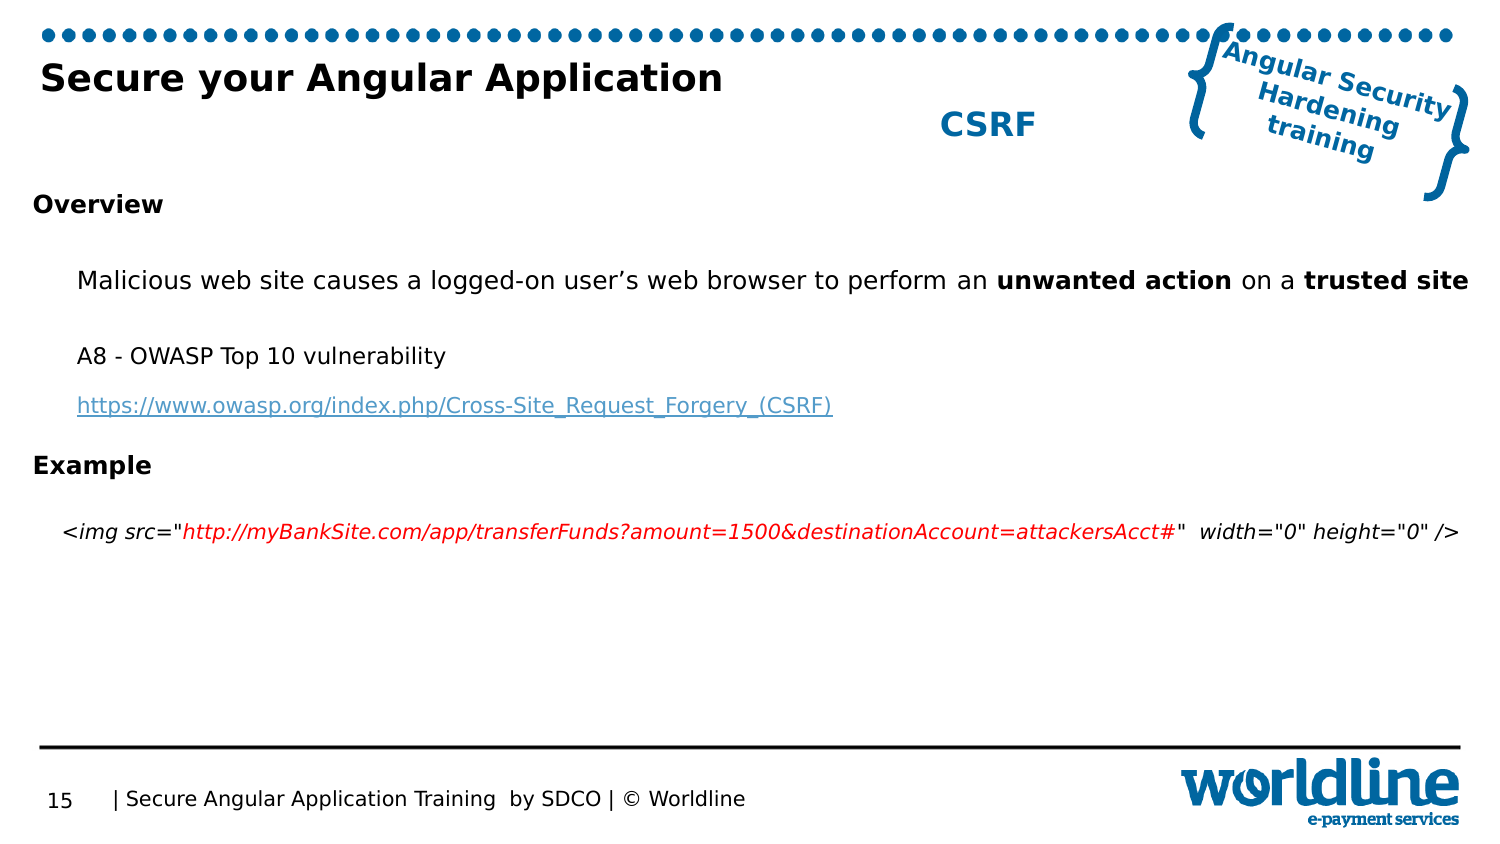

# Secure your Angular Application CSRF
Overview
Malicious web site causes a logged-on user’s web browser to perform an unwanted action on a trusted site

A8 - OWASP Top 10 vulnerability

https://www.owasp.org/index.php/Cross-Site_Request_Forgery_(CSRF)

Example

    <img src="http://myBankSite.com/app/transferFunds?amount=1500&destinationAccount=attackersAcct#"  width="0" height="0" />

15